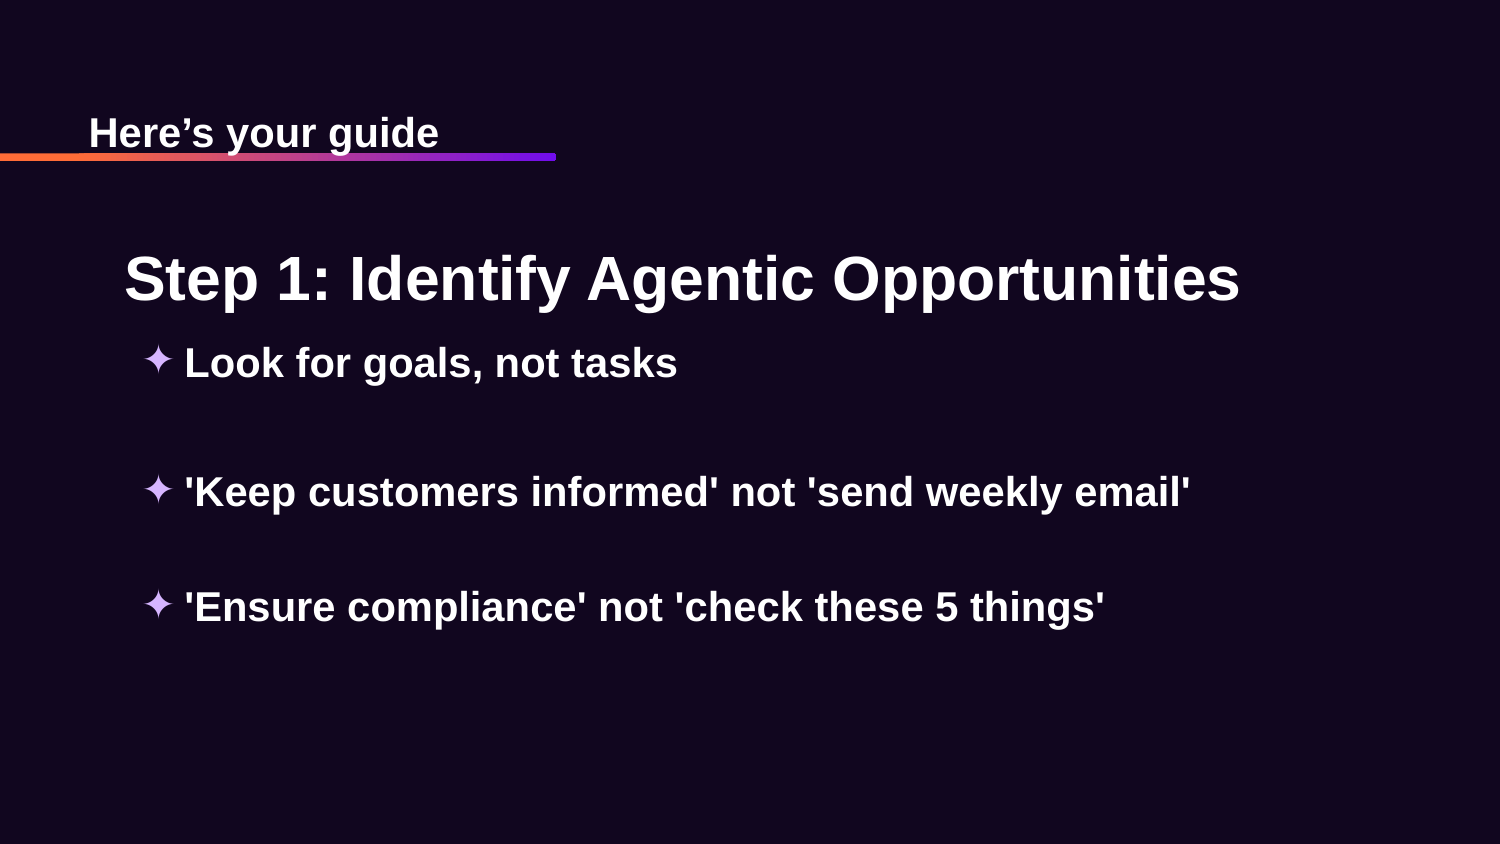

Here’s your guide

# Step 1: Identify Agentic Opportunities
Look for goals, not tasks

'Keep customers informed' not 'send weekly email'

'Ensure compliance' not 'check these 5 things'